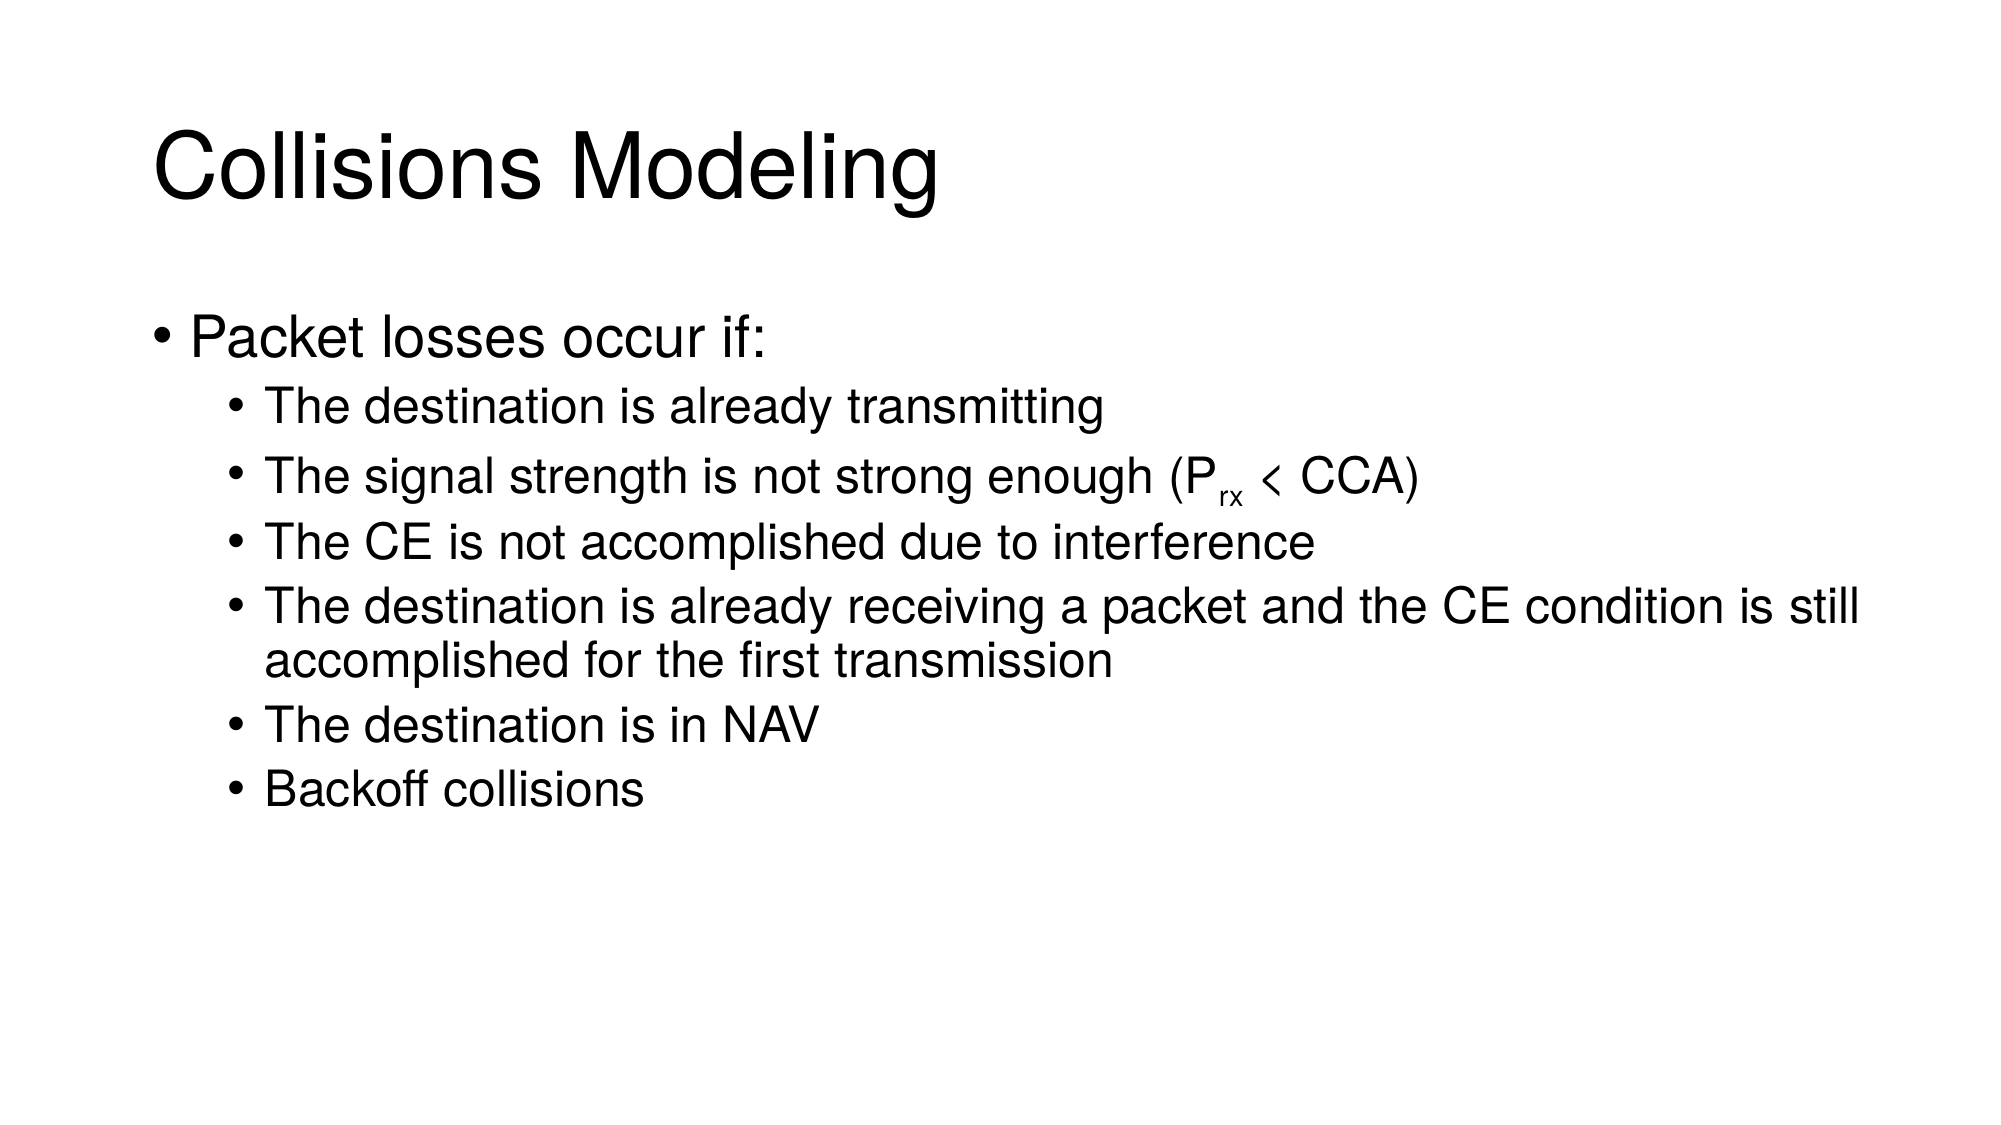

# Collisions Modeling
Packet losses occur if:
The destination is already transmitting
The signal strength is not strong enough (Prx < CCA)
The CE is not accomplished due to interference
The destination is already receiving a packet and the CE condition is still accomplished for the first transmission
The destination is in NAV
Backoff collisions